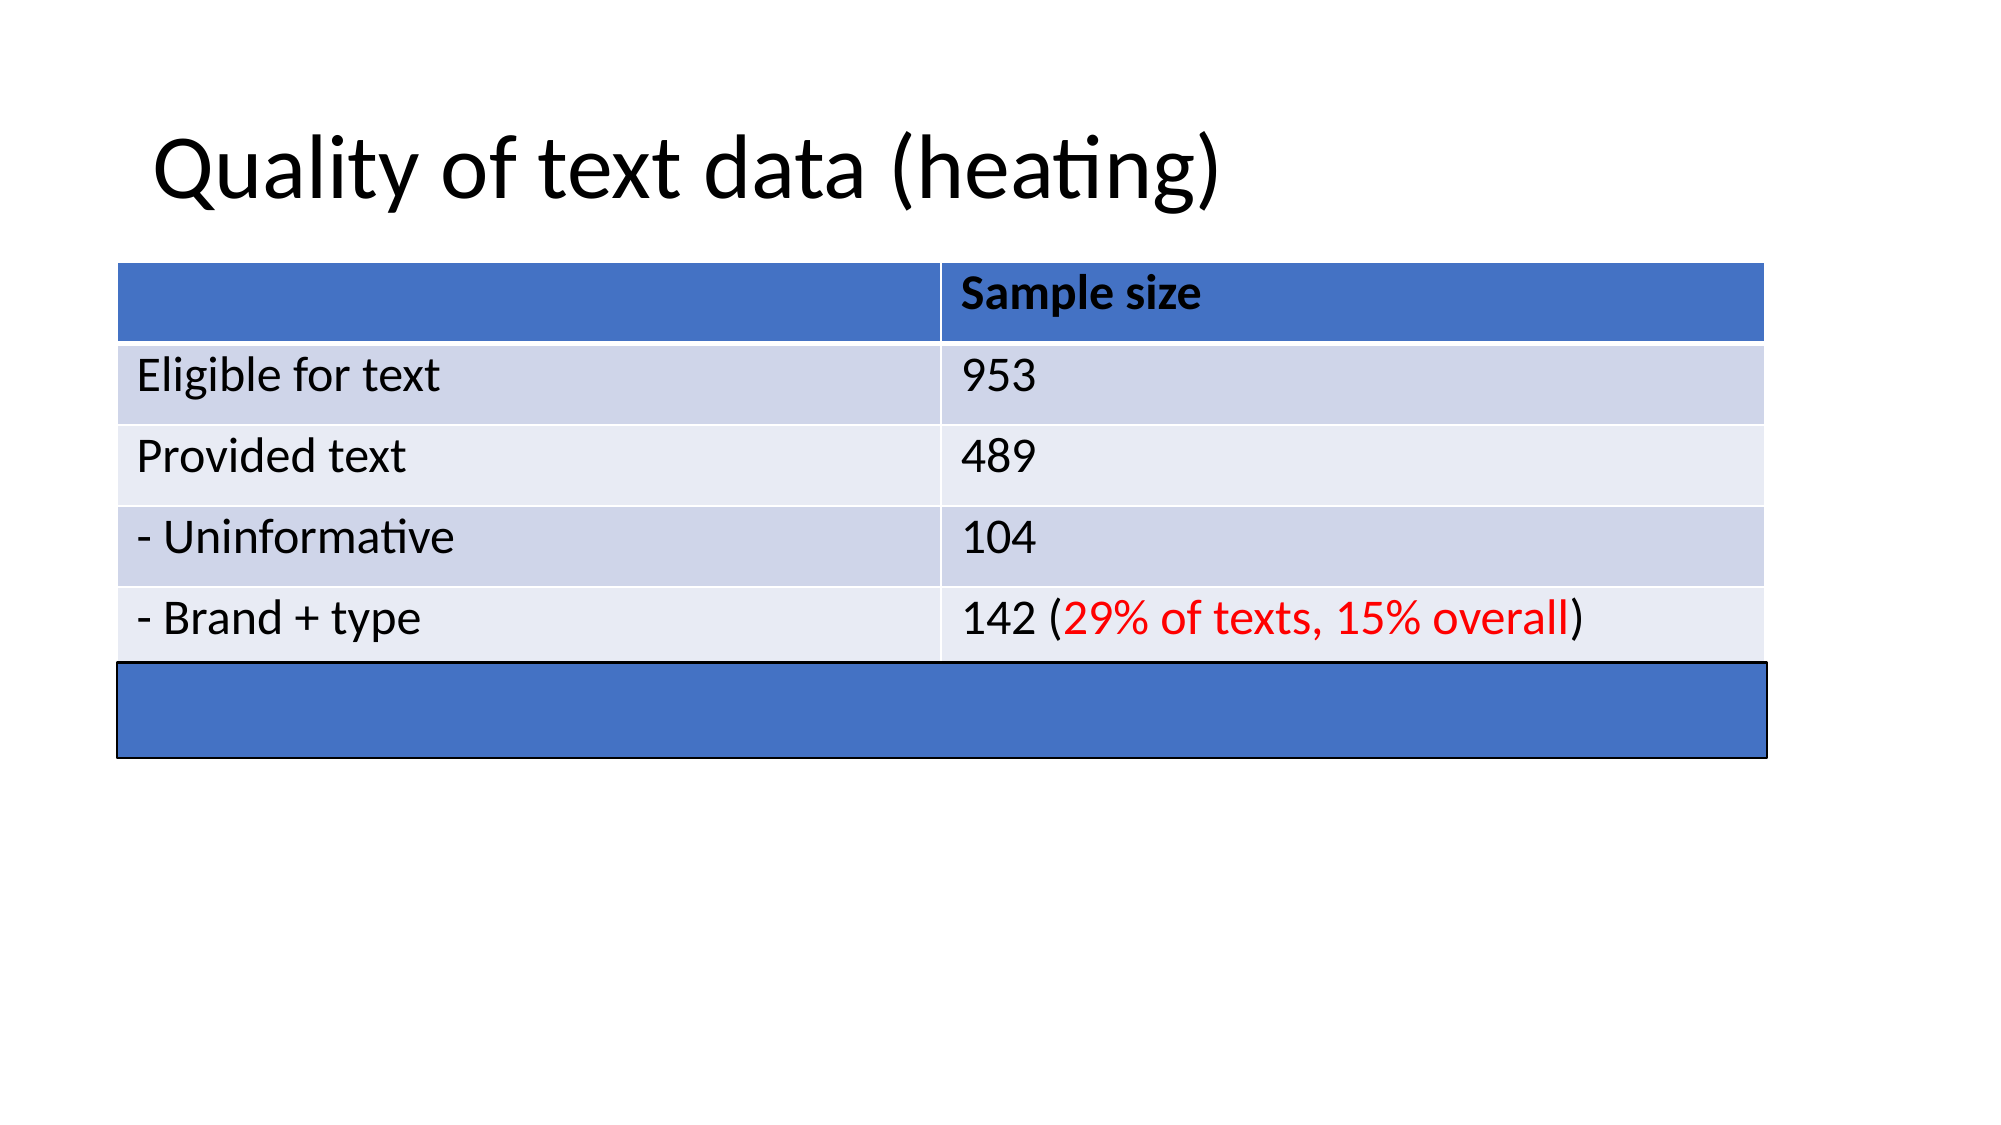

# Quality of text data (heating)
|  | Sample size |
| --- | --- |
| Eligible for text | 953 |
| Provided text | 489 |
| - Uninformative | 104 |
| - Brand + type | 142 (29% of texts, 15% overall) |
| - Only brand | 243 (50% of texts, 25% overall) |